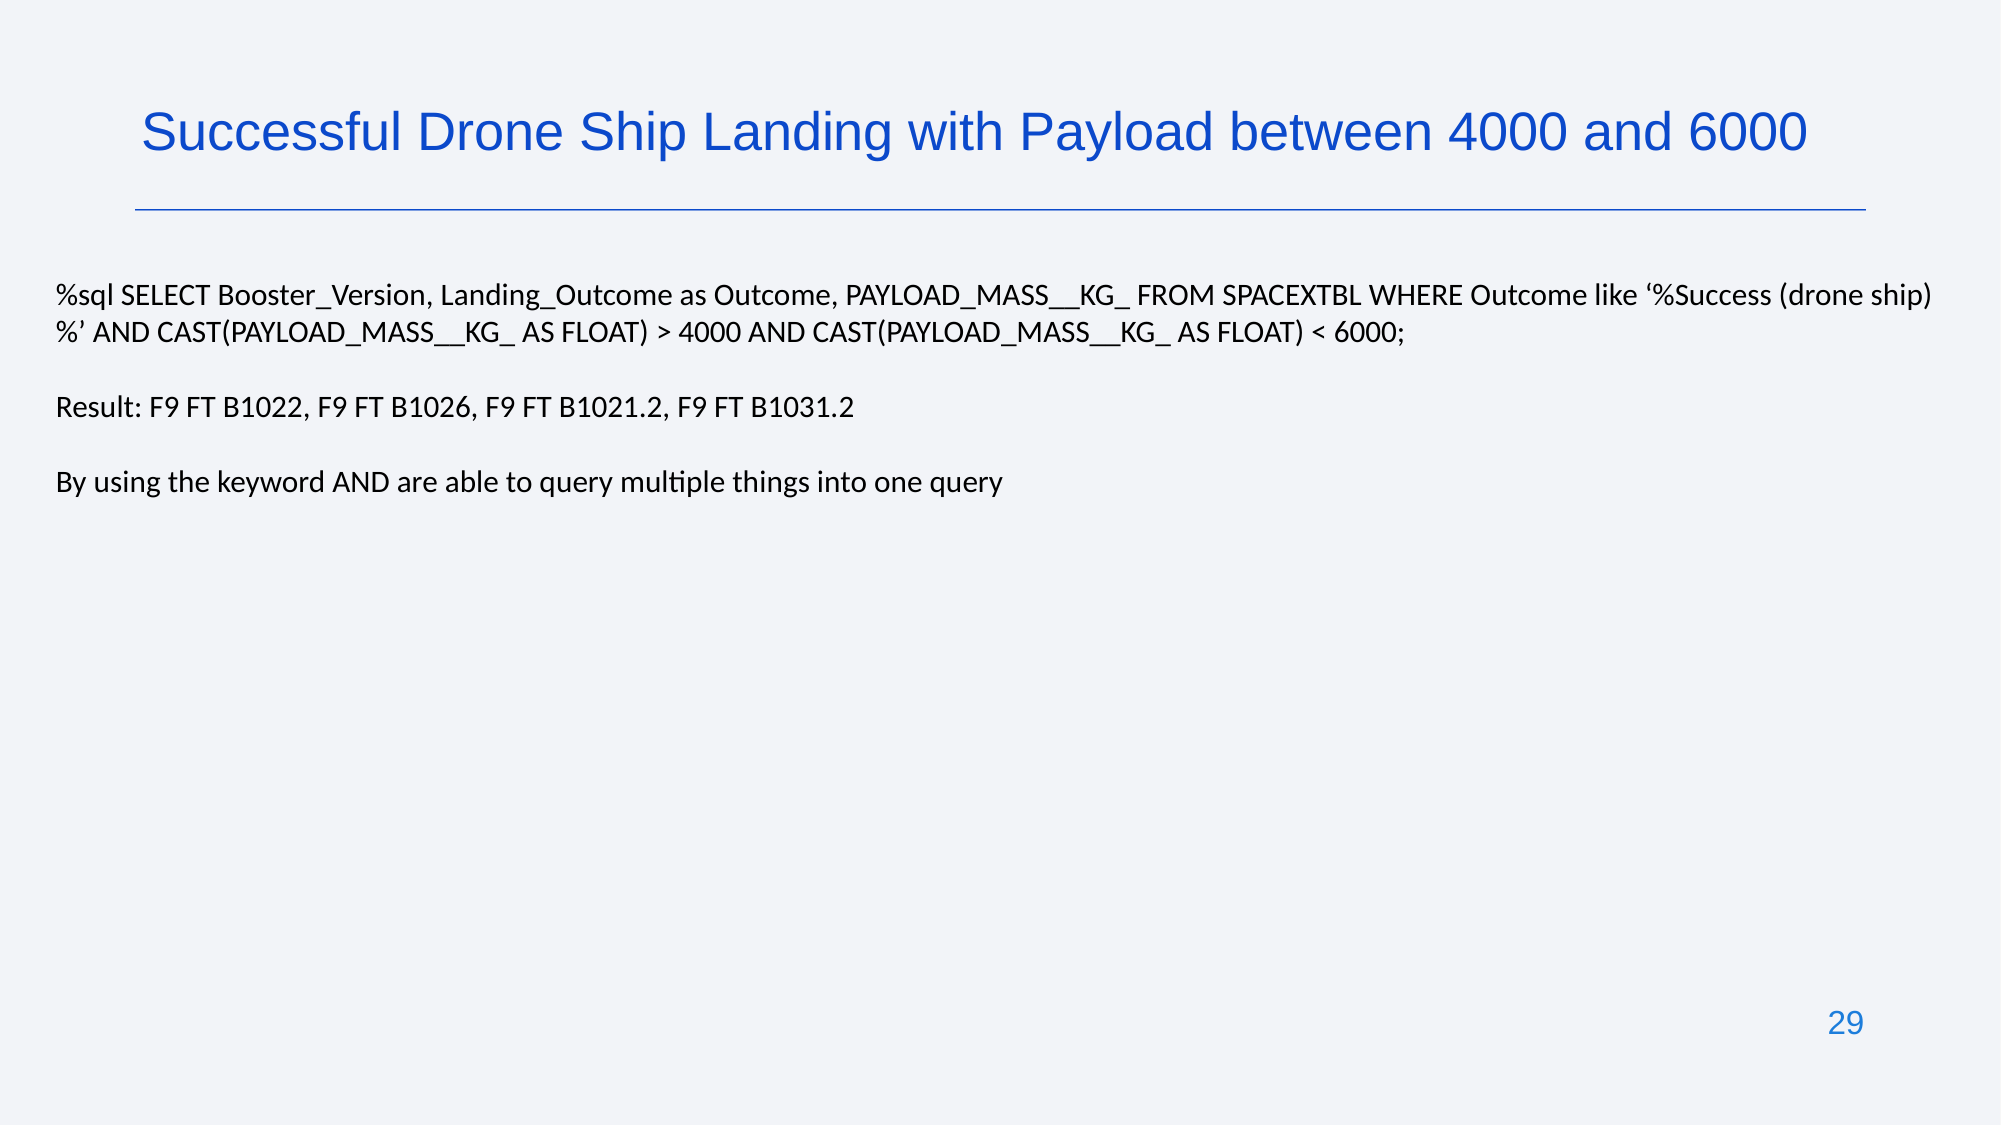

Successful Drone Ship Landing with Payload between 4000 and 6000
%sql SELECT Booster_Version, Landing_Outcome as Outcome, PAYLOAD_MASS__KG_ FROM SPACEXTBL WHERE Outcome like ‘%Success (drone ship)%’ AND CAST(PAYLOAD_MASS__KG_ AS FLOAT) > 4000 AND CAST(PAYLOAD_MASS__KG_ AS FLOAT) < 6000;

Result: F9 FT B1022, F9 FT B1026, F9 FT B1021.2, F9 FT B1031.2

By using the keyword AND are able to query multiple things into one query
29